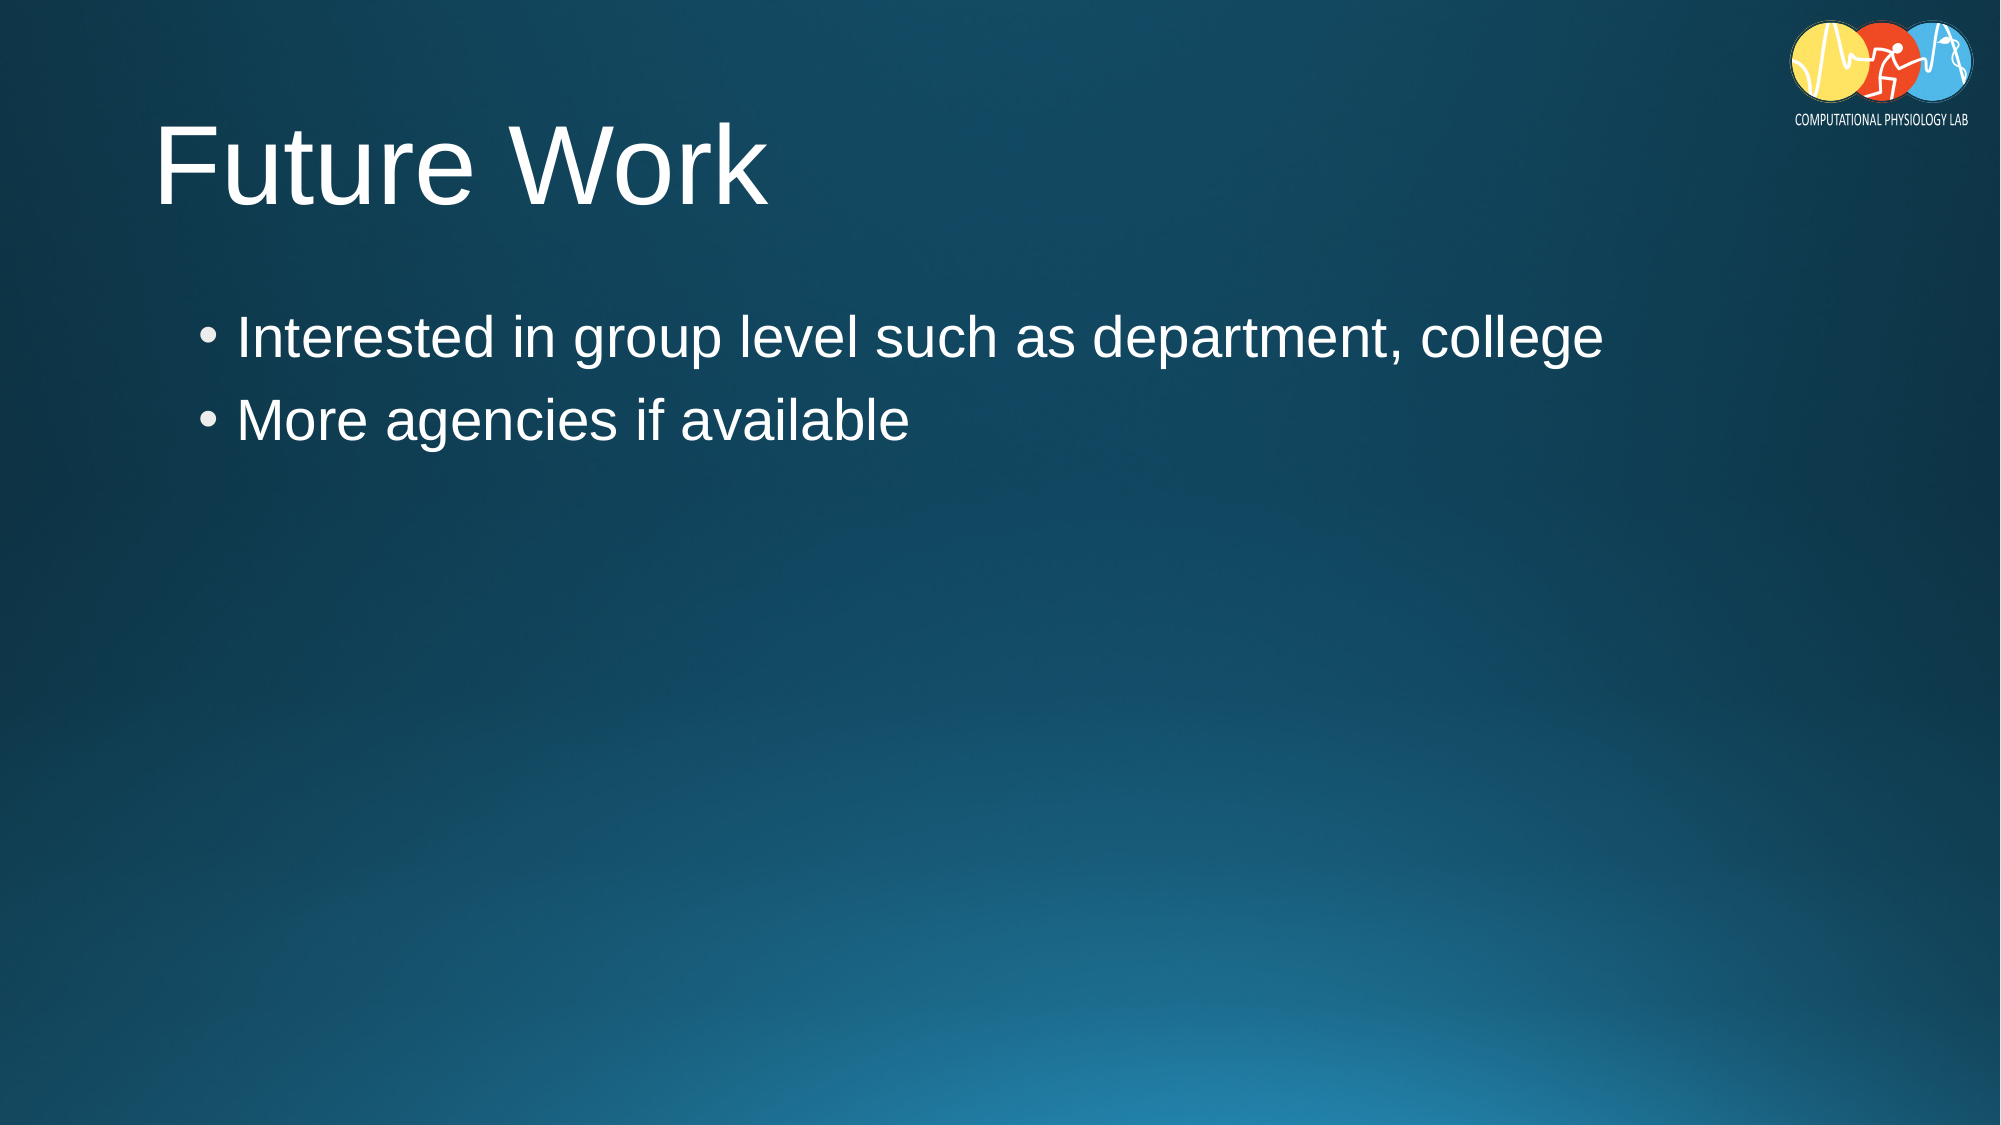

# Future Work
Interested in group level such as department, college
More agencies if available